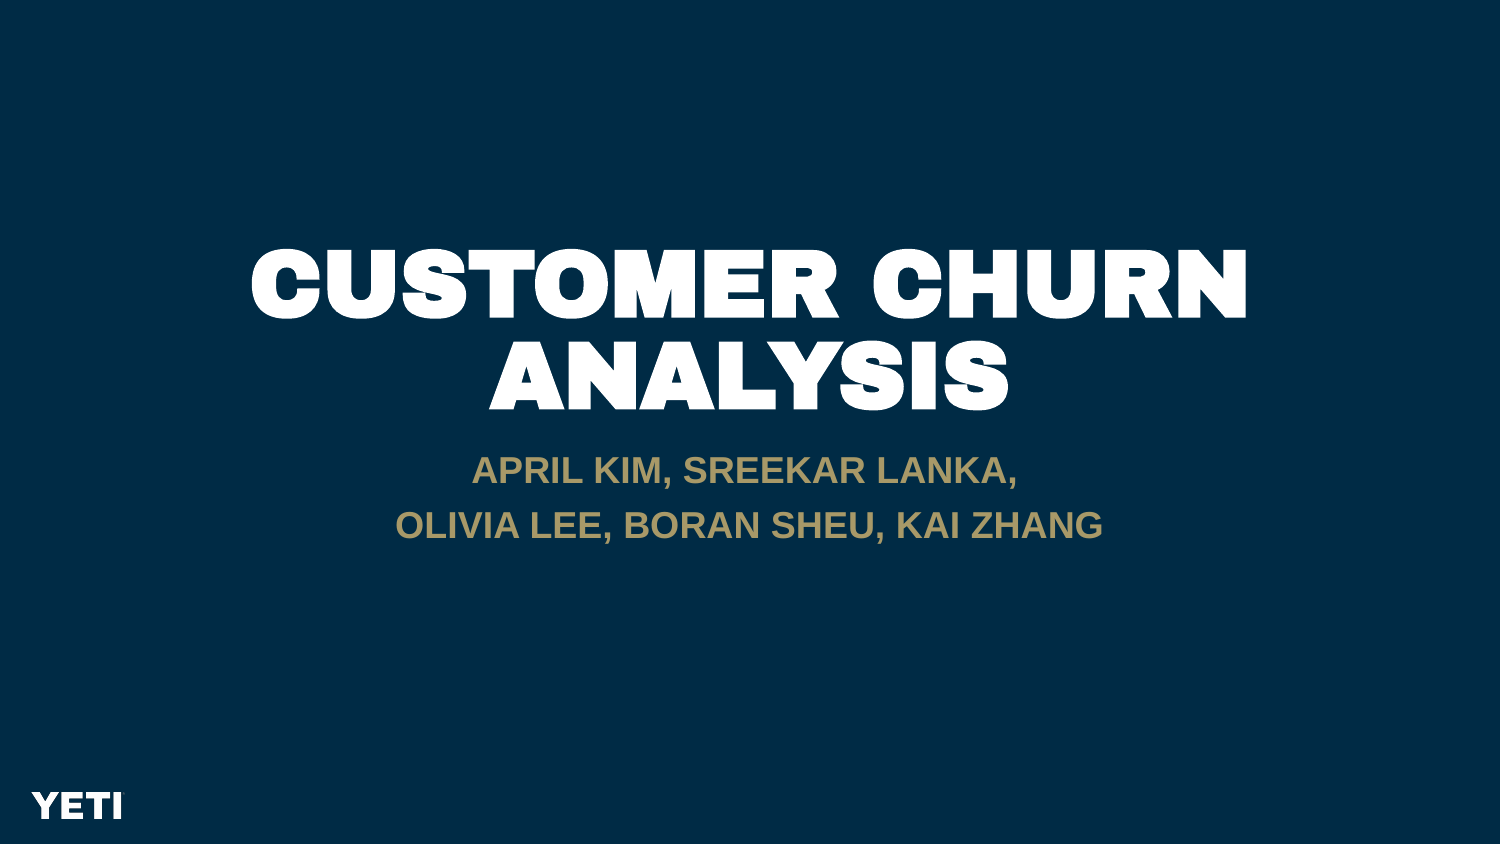

# CUSTOMER CHURN ANALYSIS
APRIL KIM, SREEKAR LANKA,
OLIVIA LEE, BORAN SHEU, KAI ZHANG